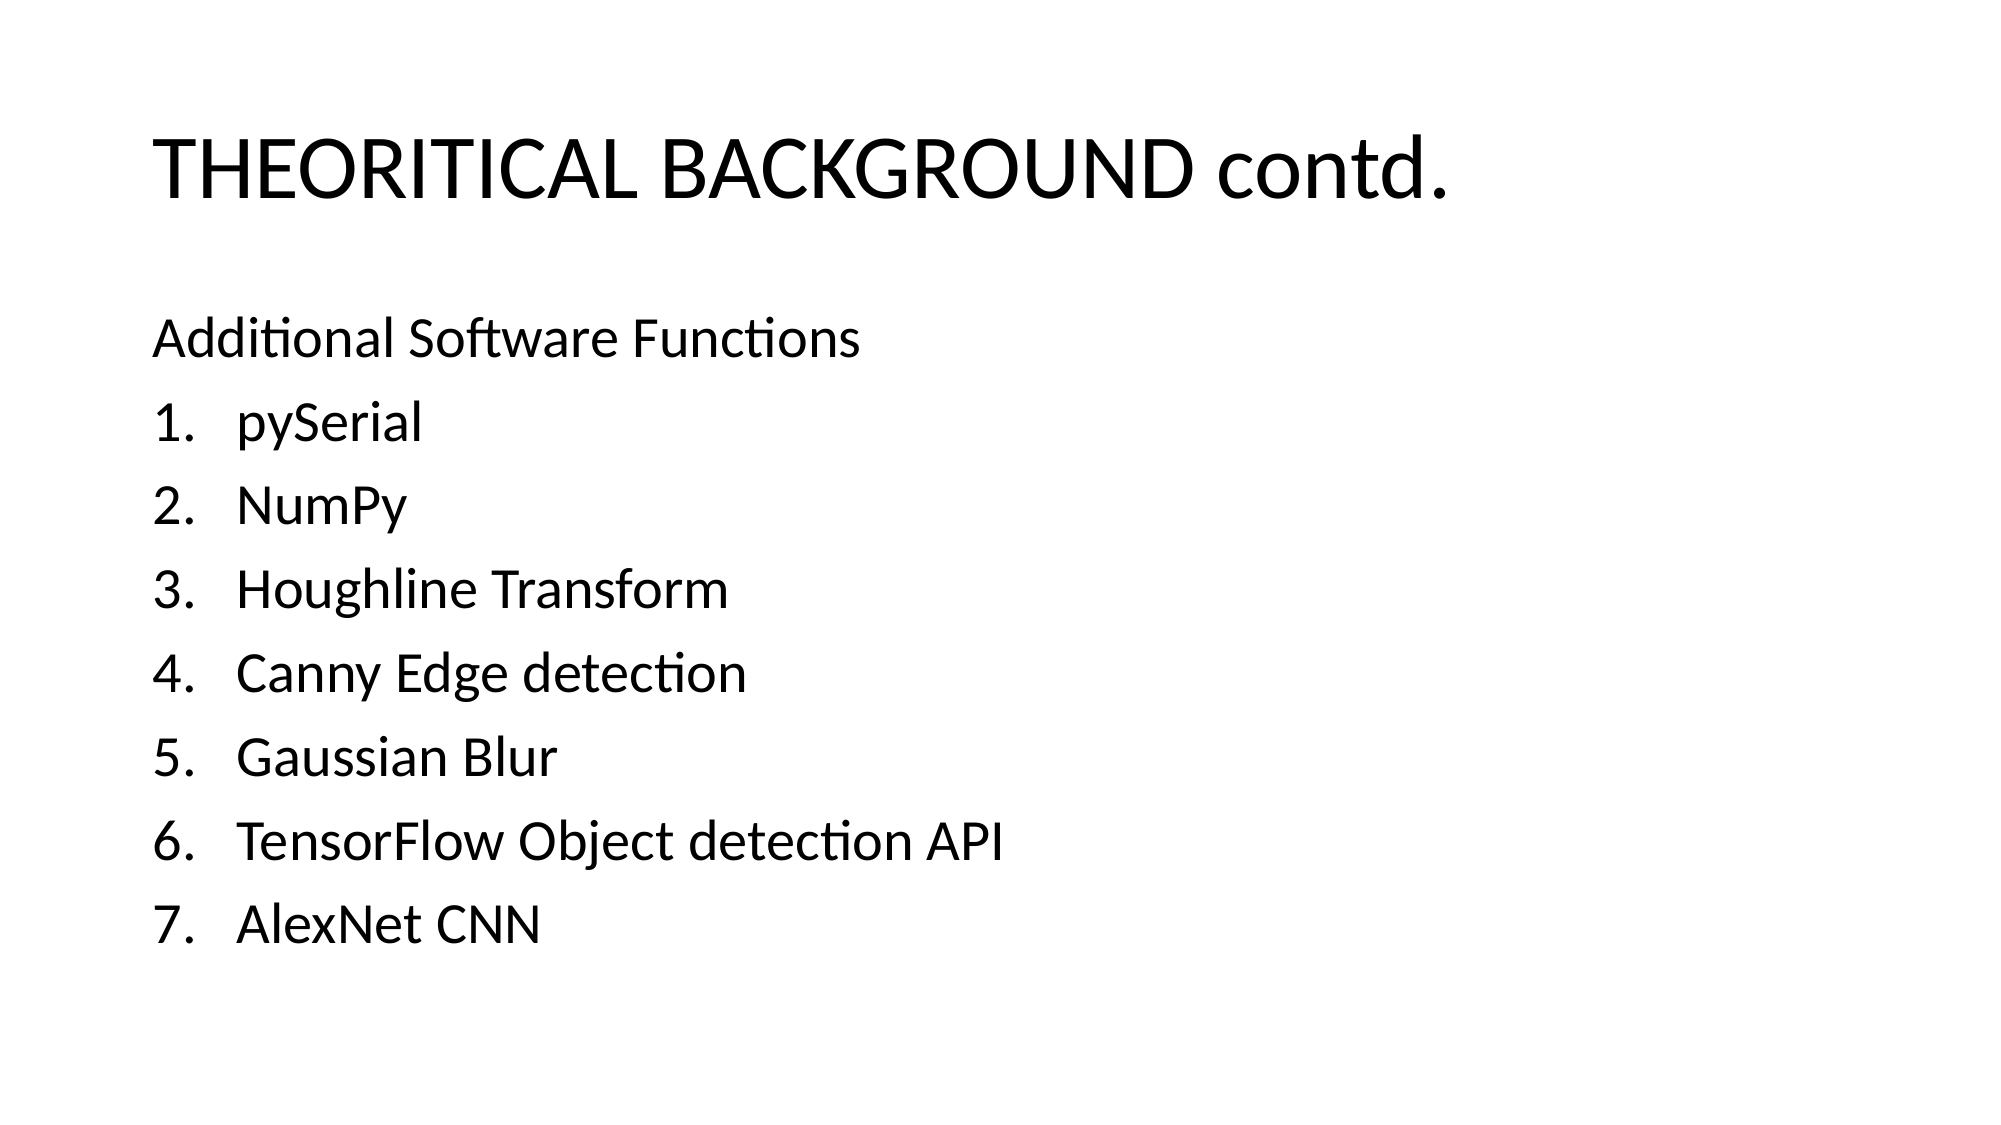

# THEORITICAL BACKGROUND contd.
Additional Software Functions
pySerial
NumPy
Houghline Transform
Canny Edge detection
Gaussian Blur
TensorFlow Object detection API
AlexNet CNN